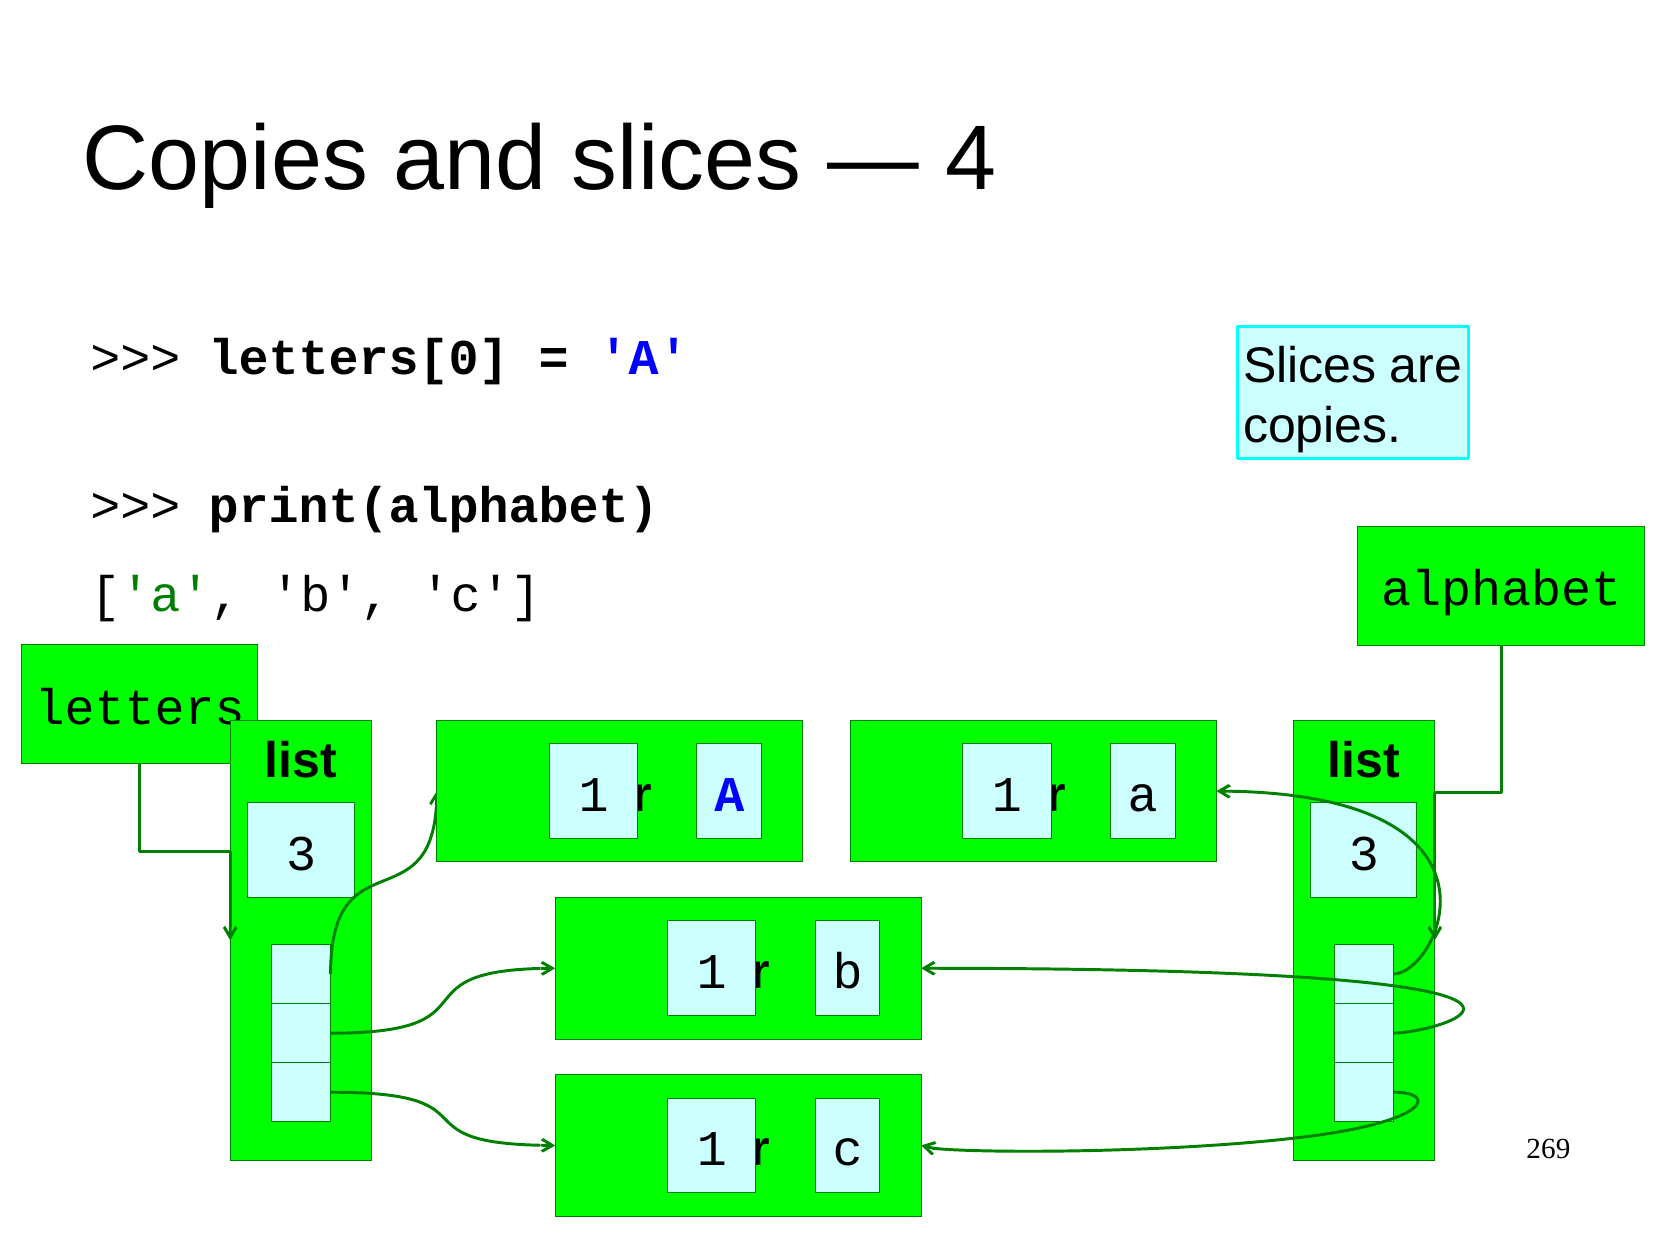

Copies and slices ― 4
letters[0] = 'A'
>>>
Slices are
copies.
print(alphabet)
>>>
alphabet
['a', 'b', 'c']
letters
str
1
A
list
3

list
3

str
1
a
str
1
b
str
1
c
269